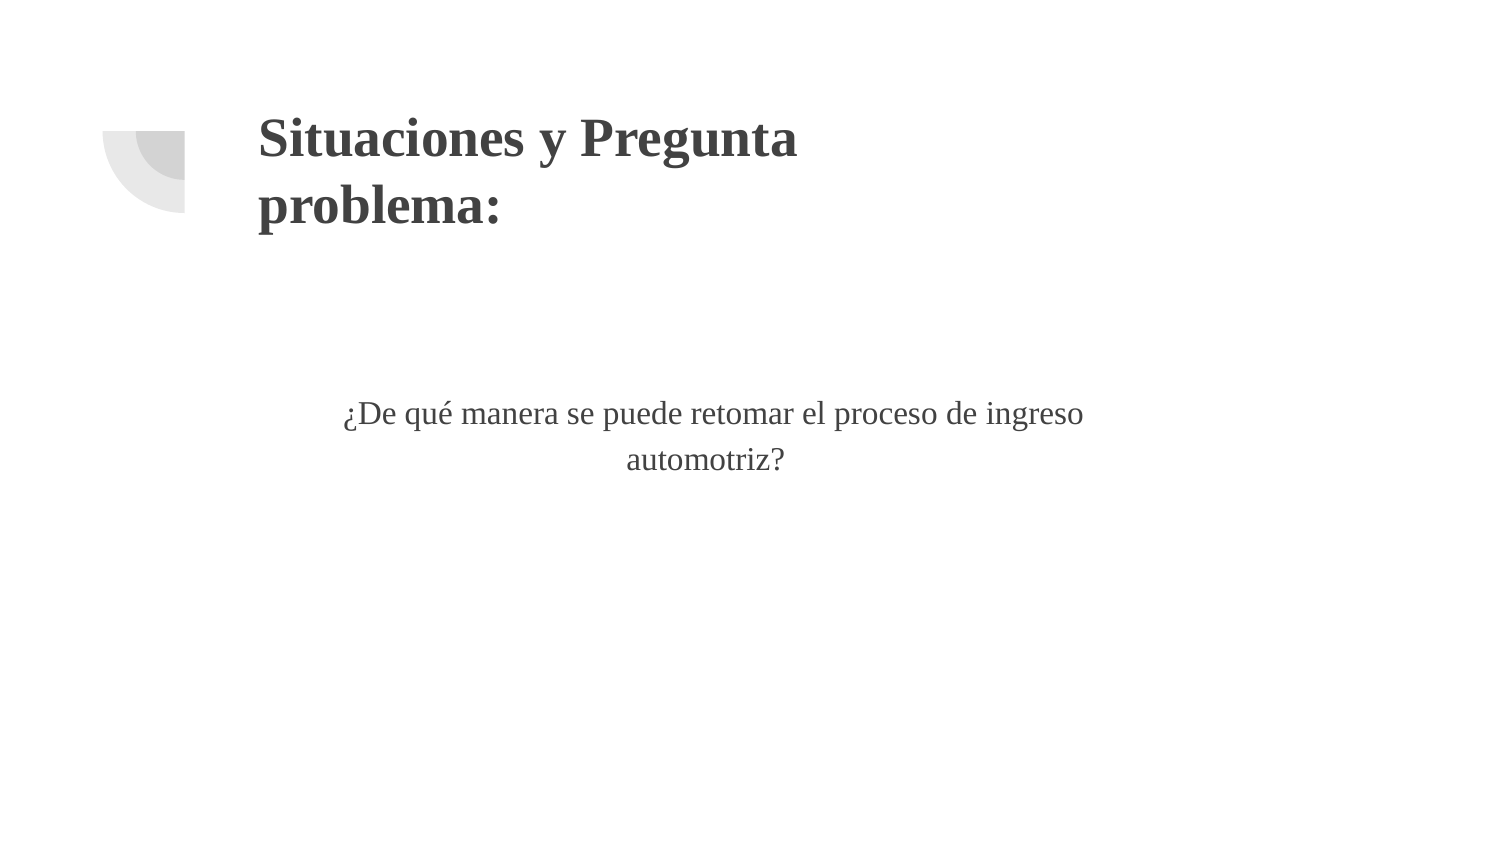

# Situaciones y Pregunta problema:

 ¿De qué manera se puede retomar el proceso de ingreso automotriz?